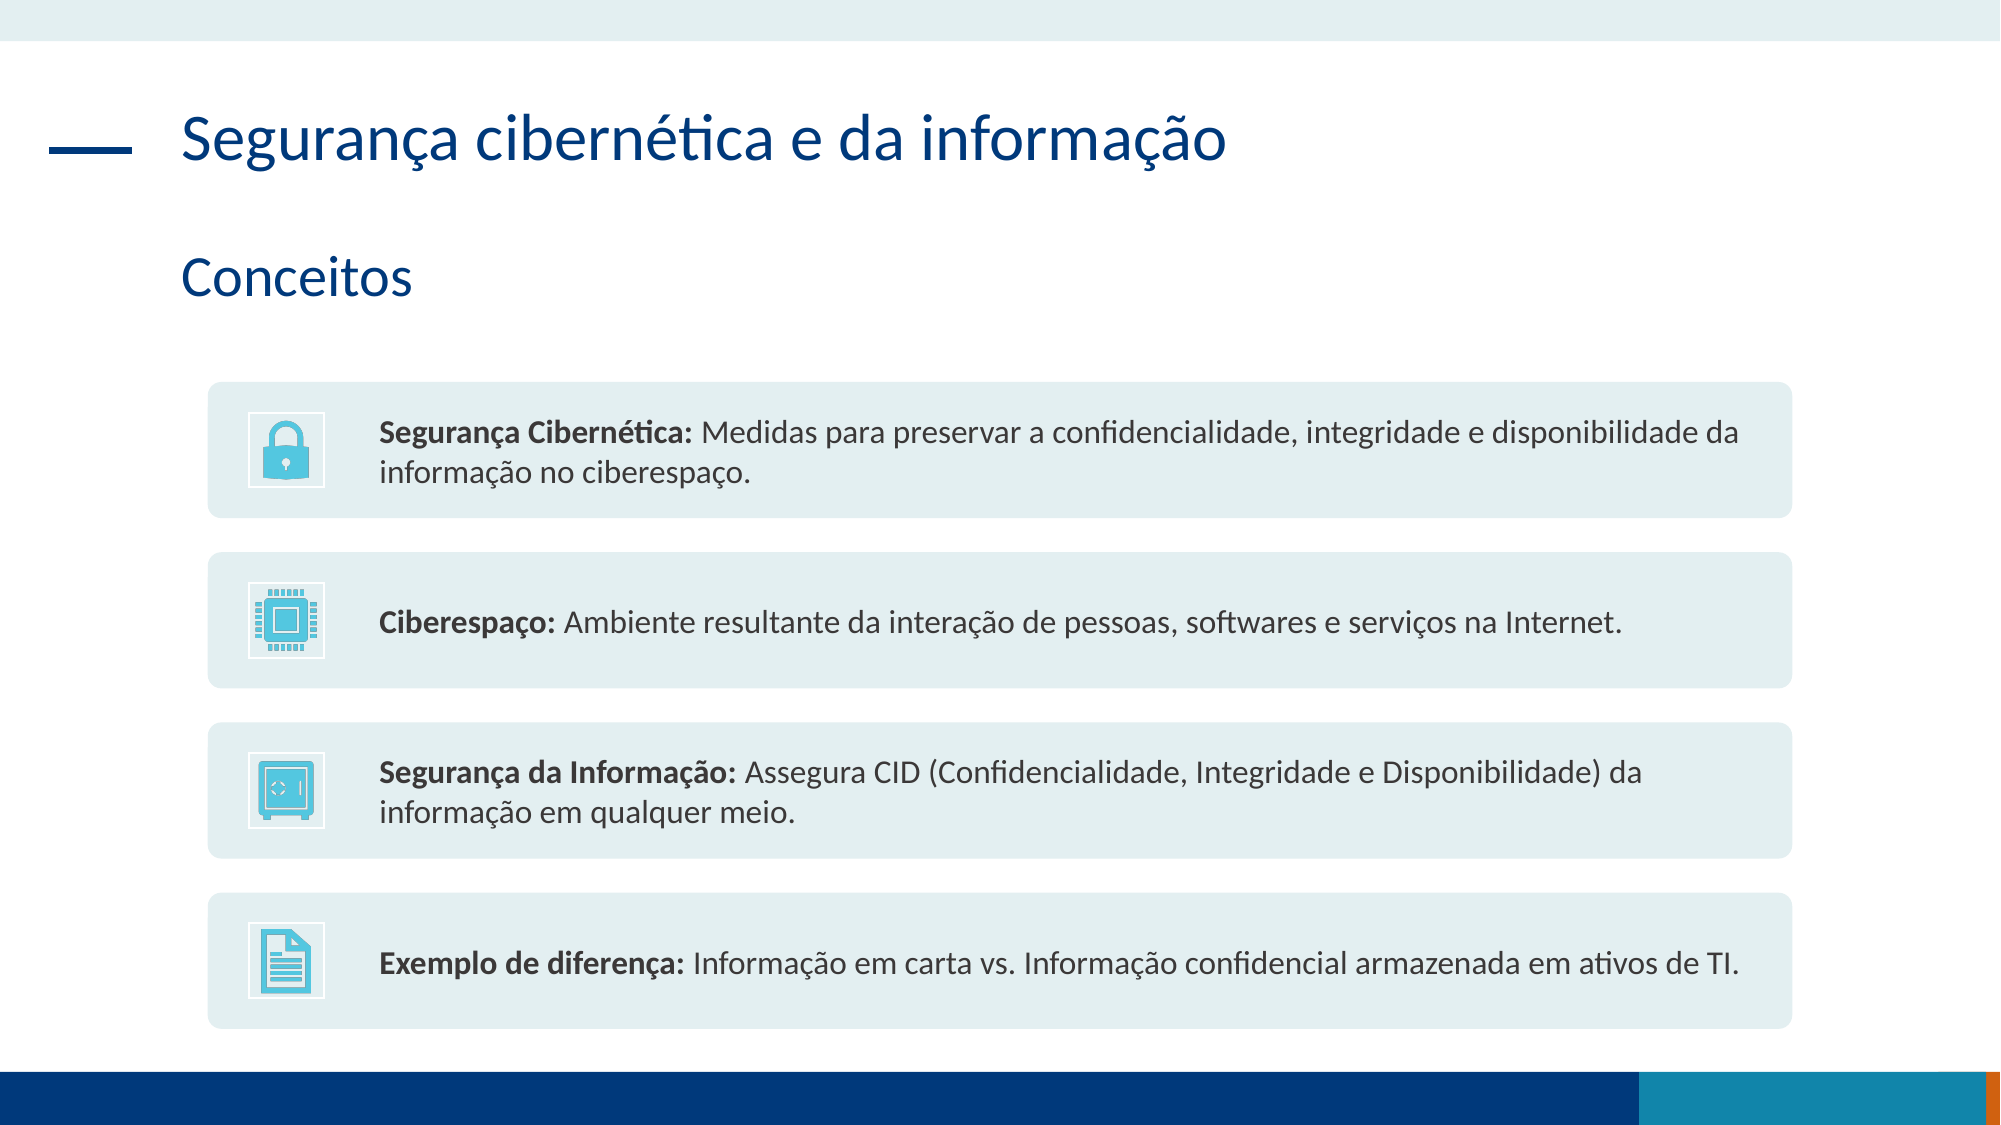

Segurança cibernética e da informação

Conceitos
Segurança Cibernética: Medidas para preservar a confidencialidade, integridade e disponibilidade da informação no ciberespaço.
Ciberespaço: Ambiente resultante da interação de pessoas, softwares e serviços na Internet.
Segurança da Informação: Assegura CID (Confidencialidade, Integridade e Disponibilidade) da informação em qualquer meio.
Exemplo de diferença: Informação em carta vs. Informação confidencial armazenada em ativos de TI.